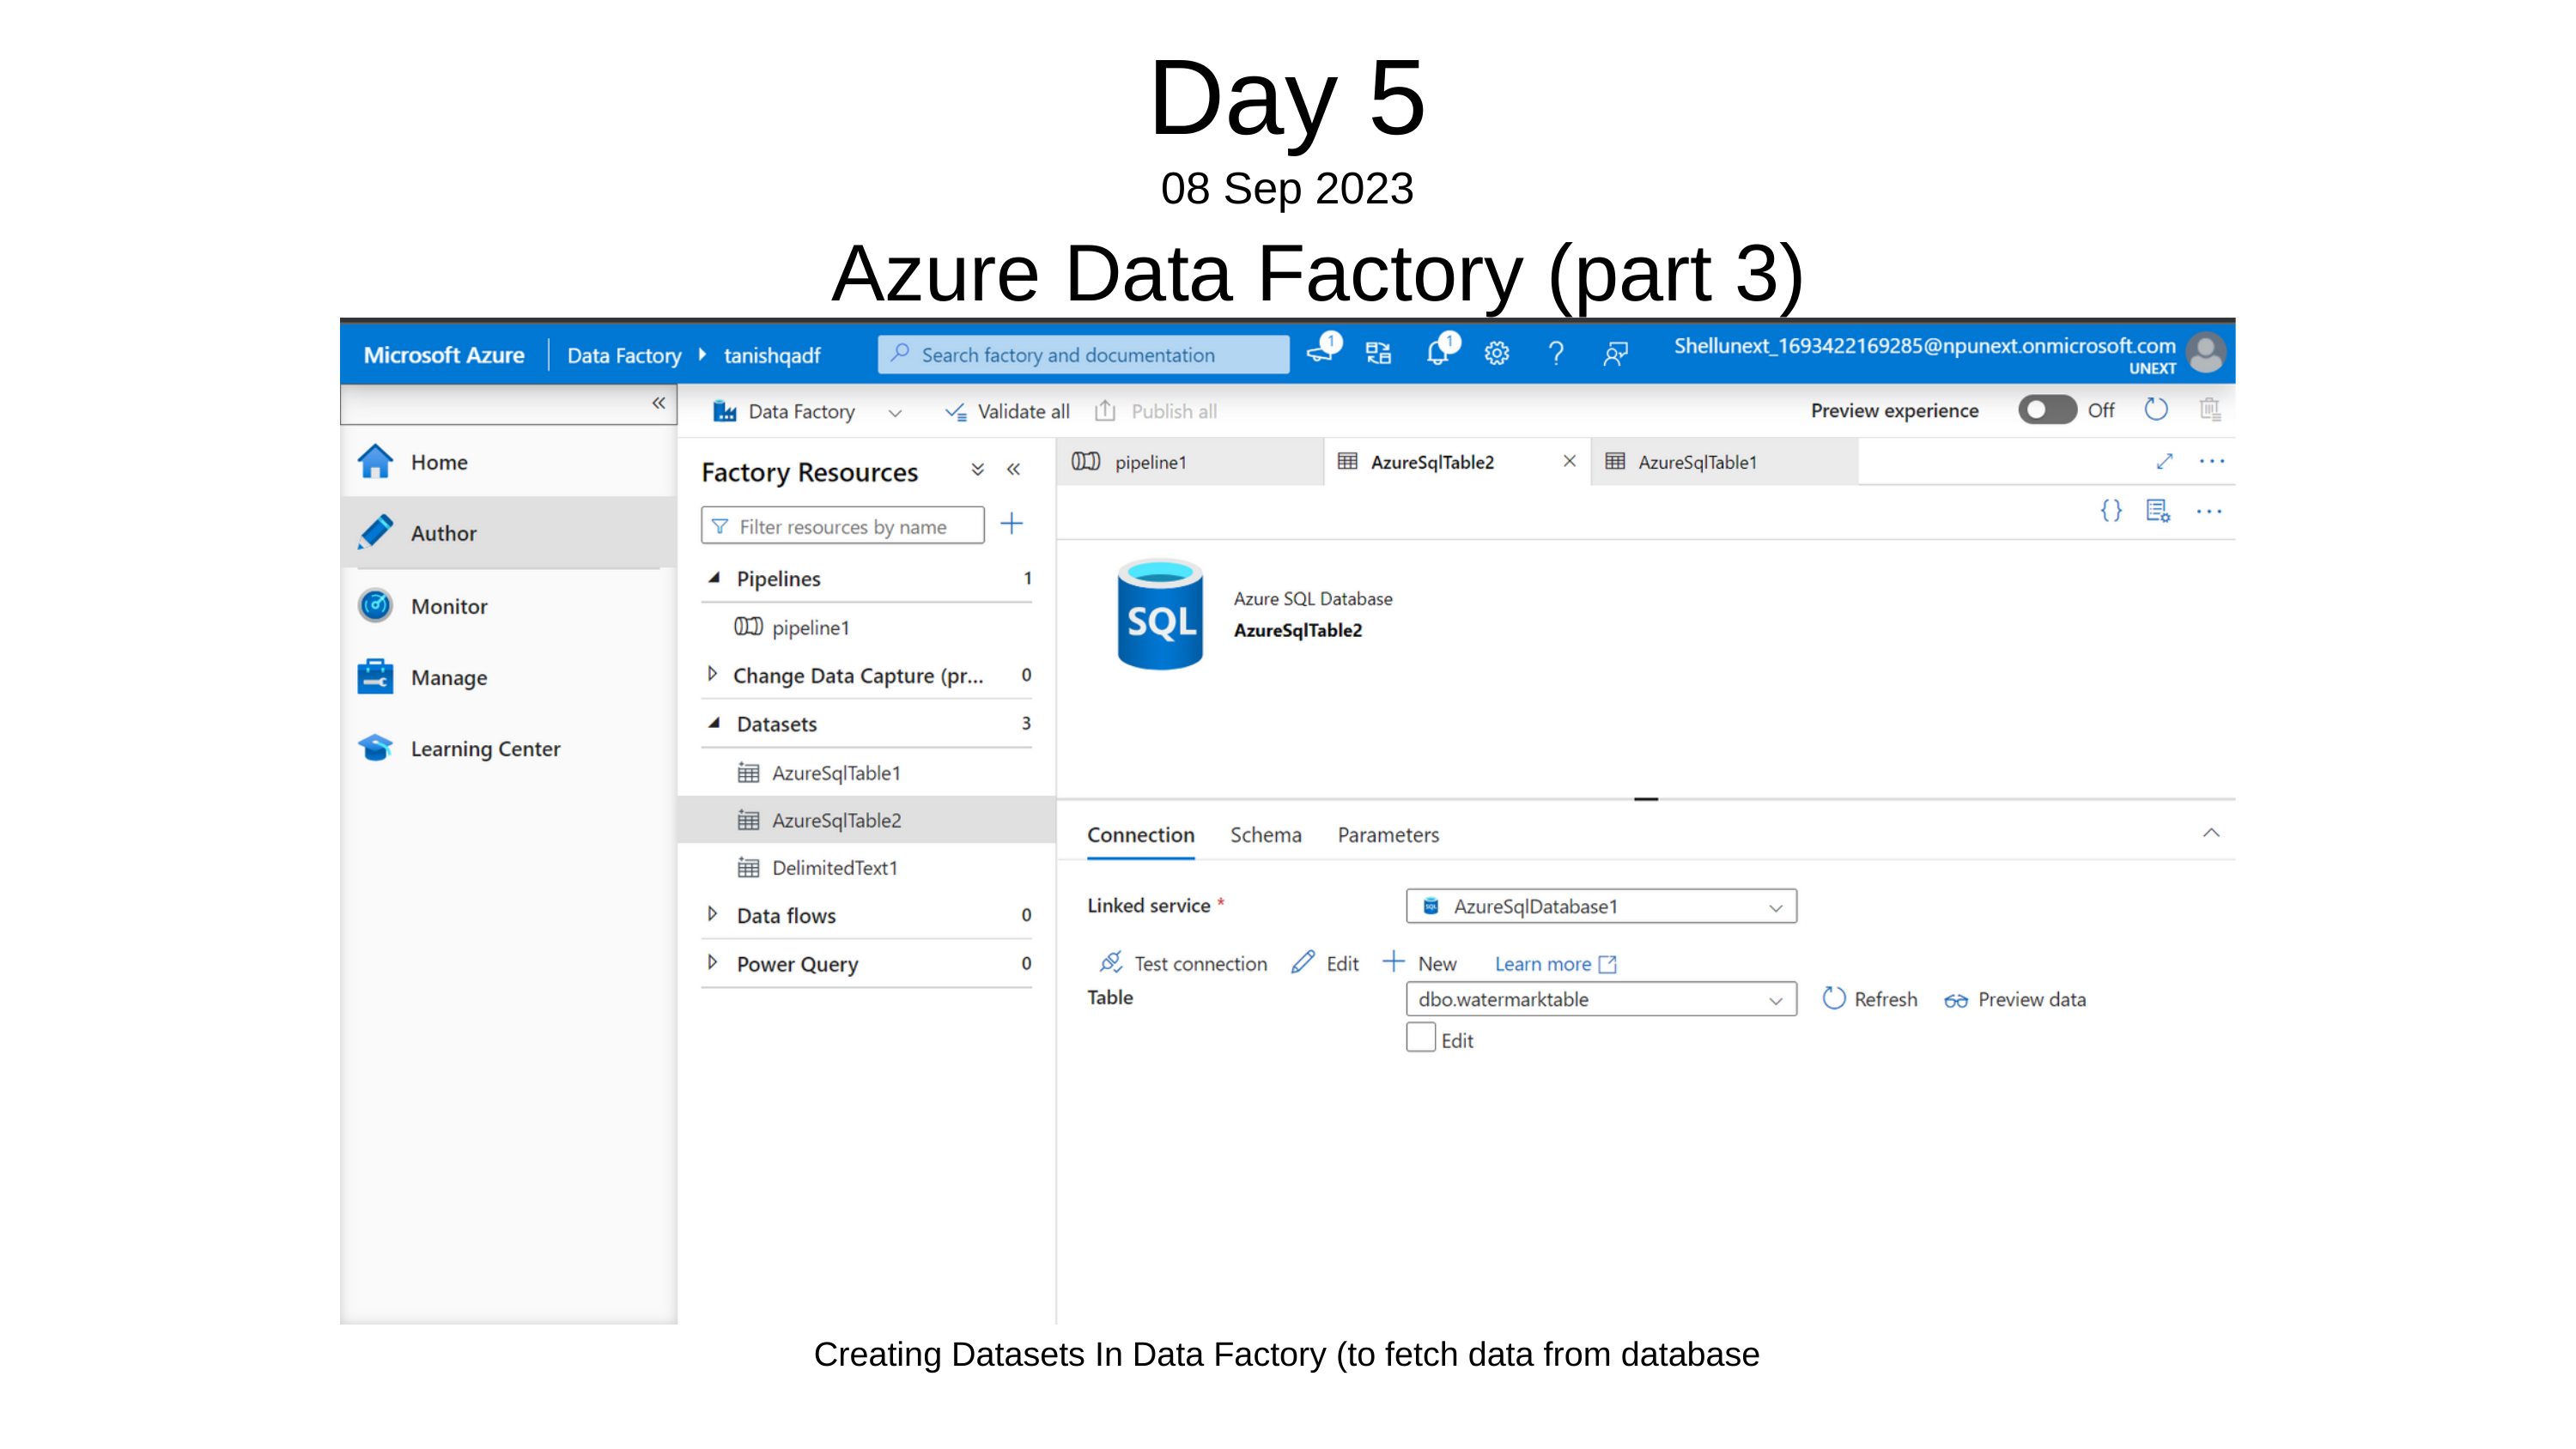

Day 5
08 Sep 2023
Azure Data Factory (part 3)

Creating Datasets In Data Factory (to fetch data from database